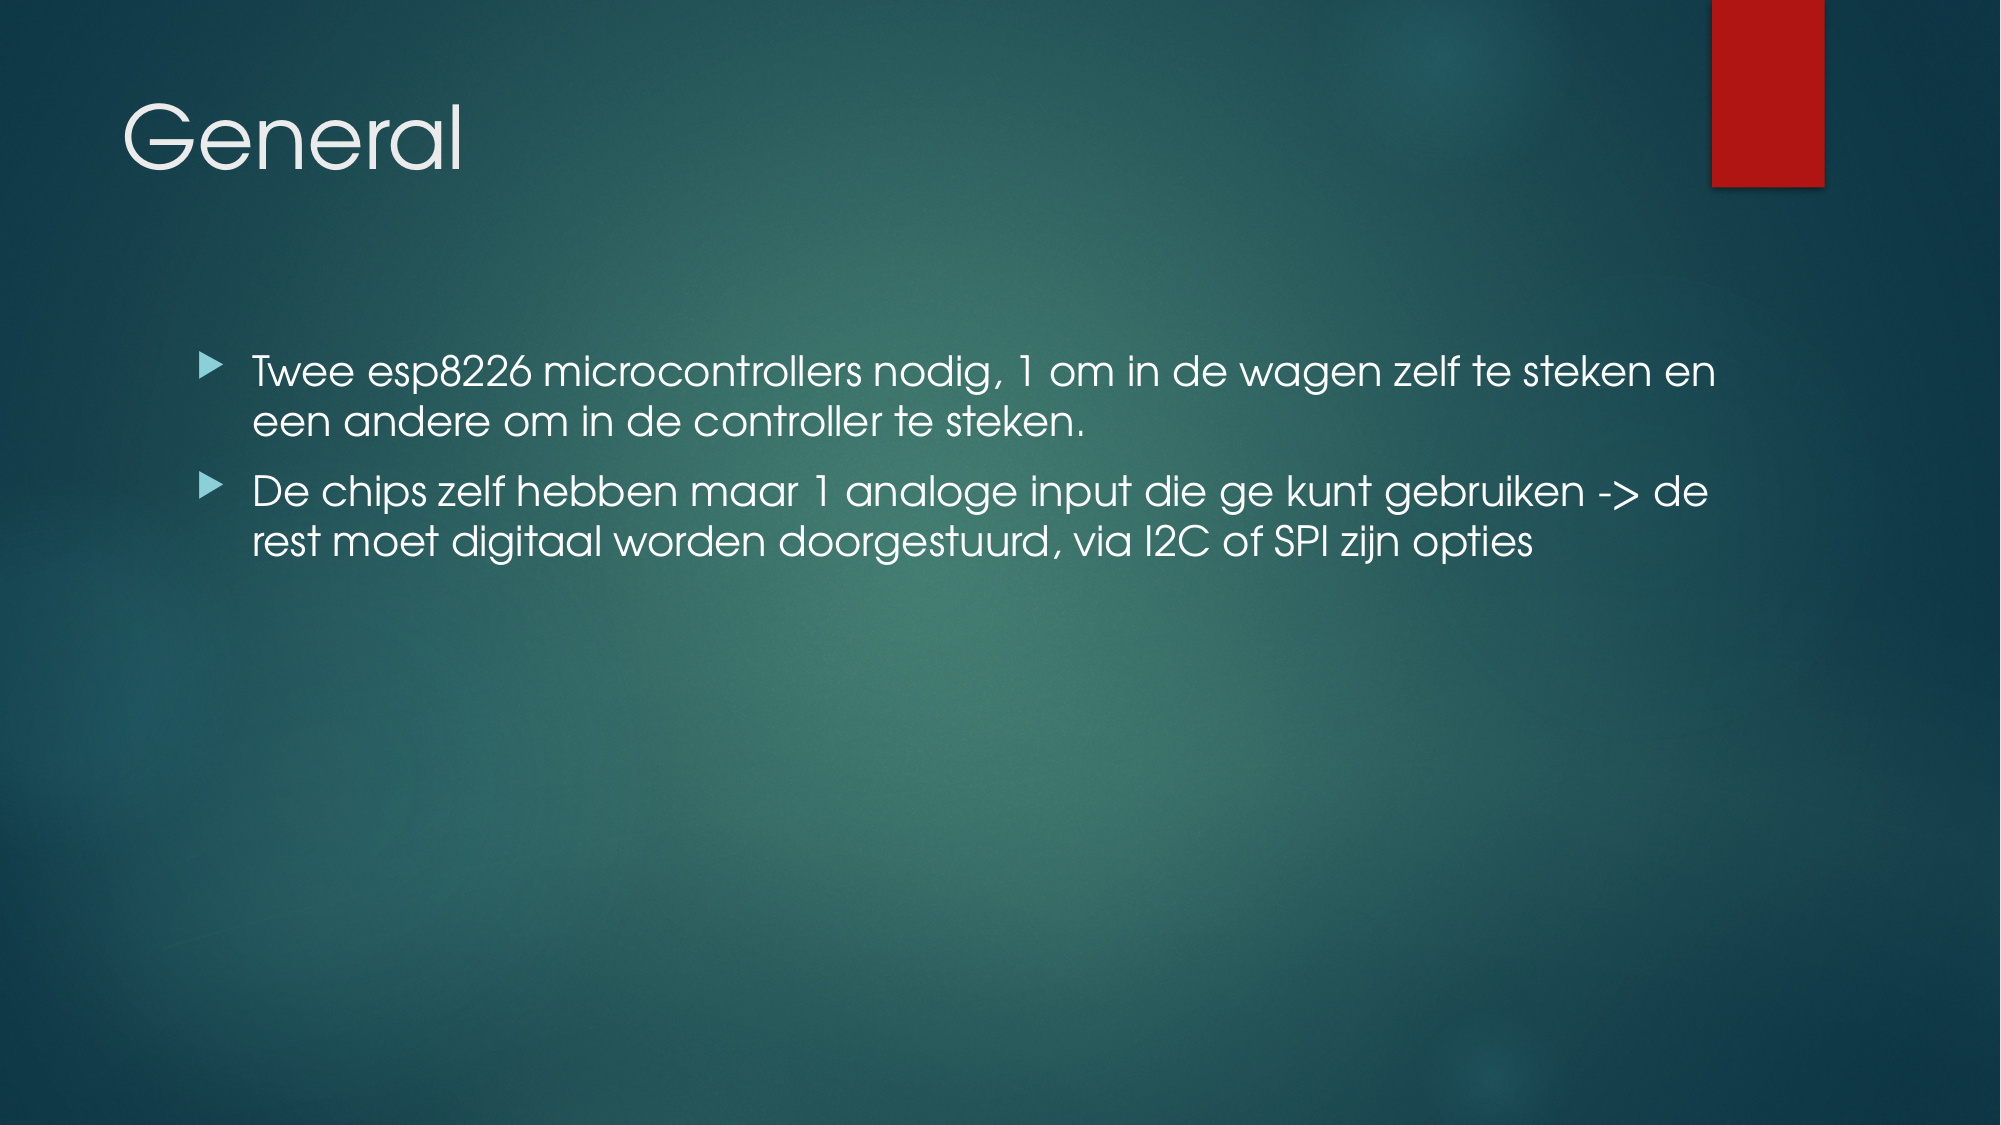

# General
Twee esp8226 microcontrollers nodig, 1 om in de wagen zelf te steken en een andere om in de controller te steken.
De chips zelf hebben maar 1 analoge input die ge kunt gebruiken -> de rest moet digitaal worden doorgestuurd, via I2C of SPI zijn opties